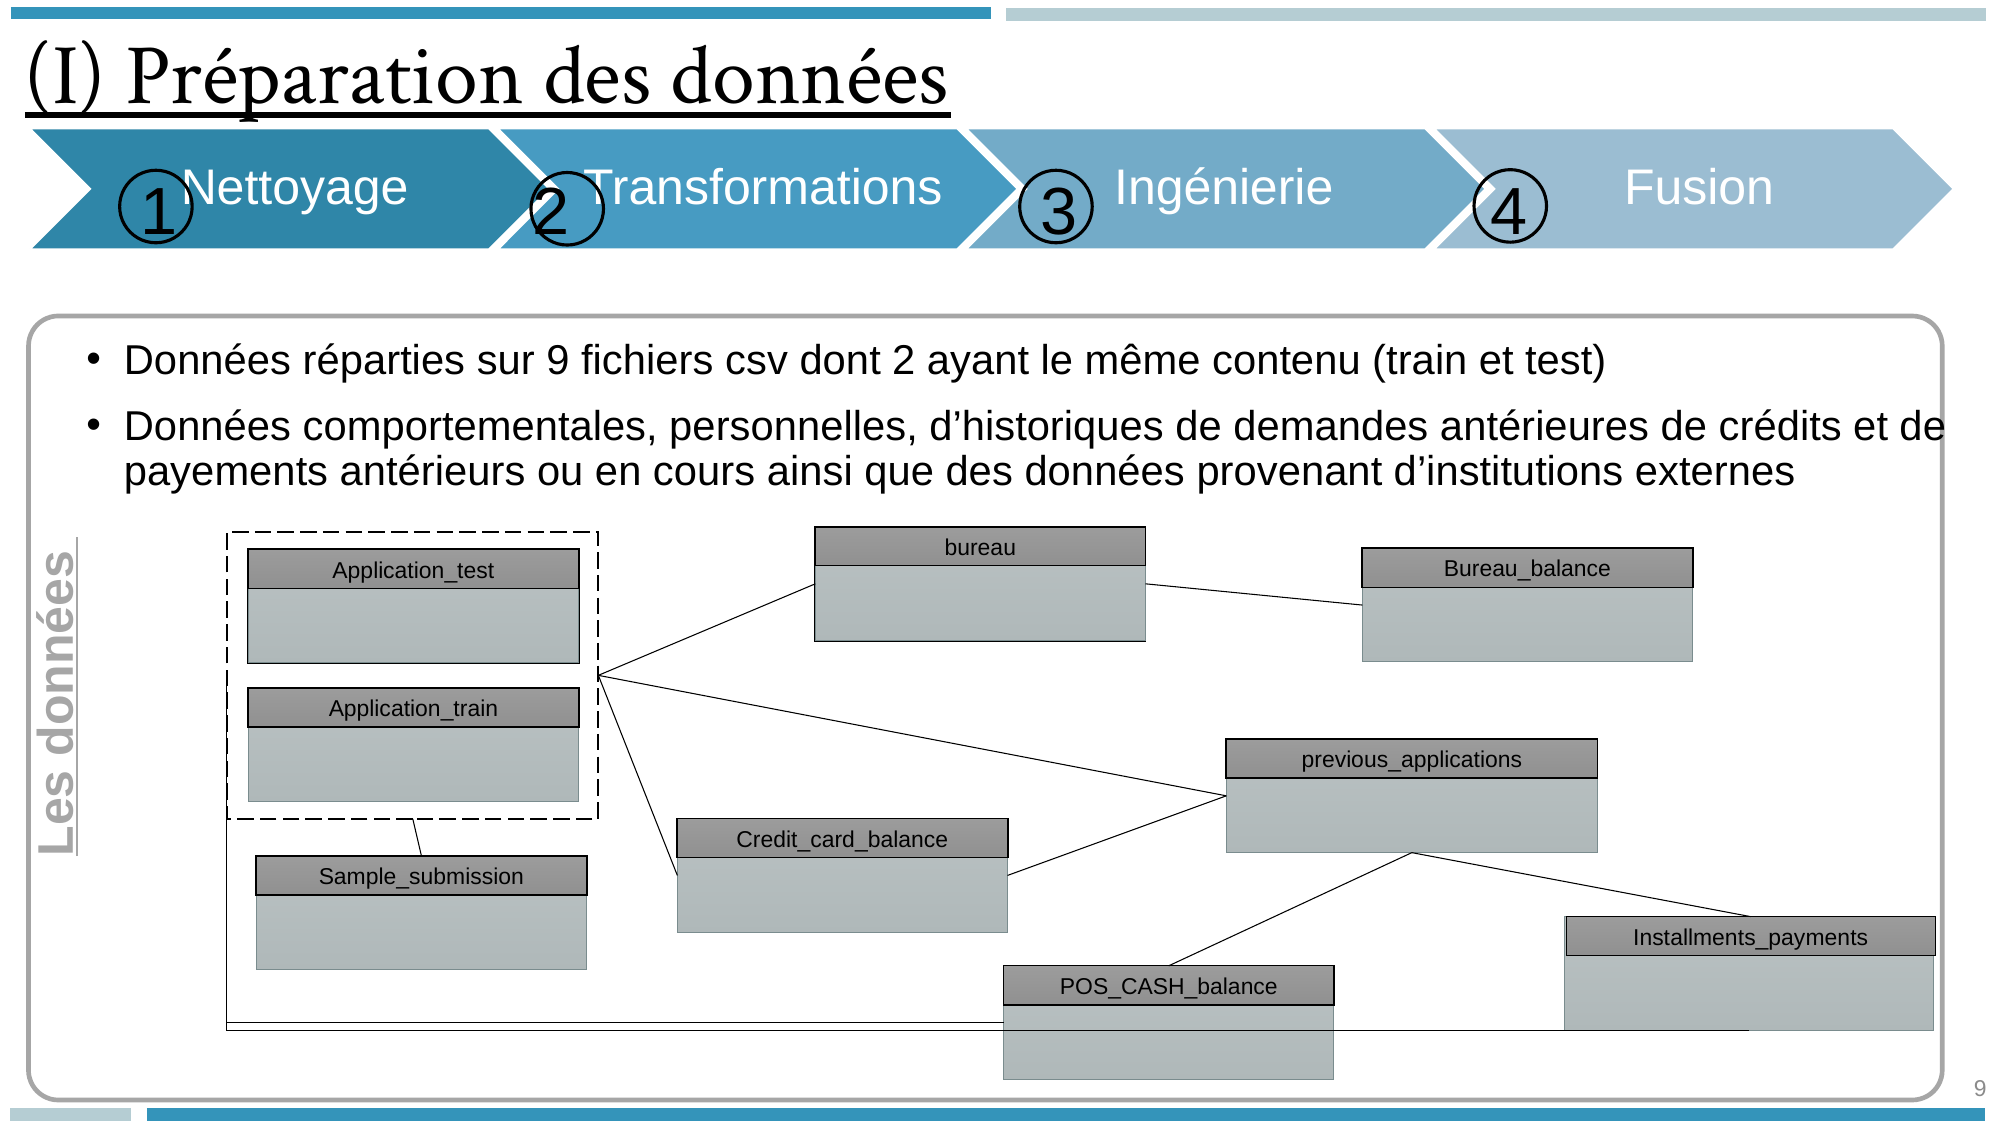

(I) Préparation des données

Nettoyage
Transformations
Ingénierie
Fusion
1		     2				3			4

Données réparties sur 9 fichiers csv dont 2 ayant le même contenu (train et test)
Données comportementales, personnelles, d’historiques de demandes antérieures de crédits et de payements antérieurs ou en cours ainsi que des données provenant d’institutions externes
bureau

bureau

bureau

Bureau_balance
Bureau_balance

Application_test

Application_test

Application_test
Les données
Application_train
Application_train

previous_applications
previous_applications

Credit_card_balance
Credit_card_balance

Sample_submission
Sample_submission

Installments_payments
POS_CASH_balance
POS_CASH_balance

9